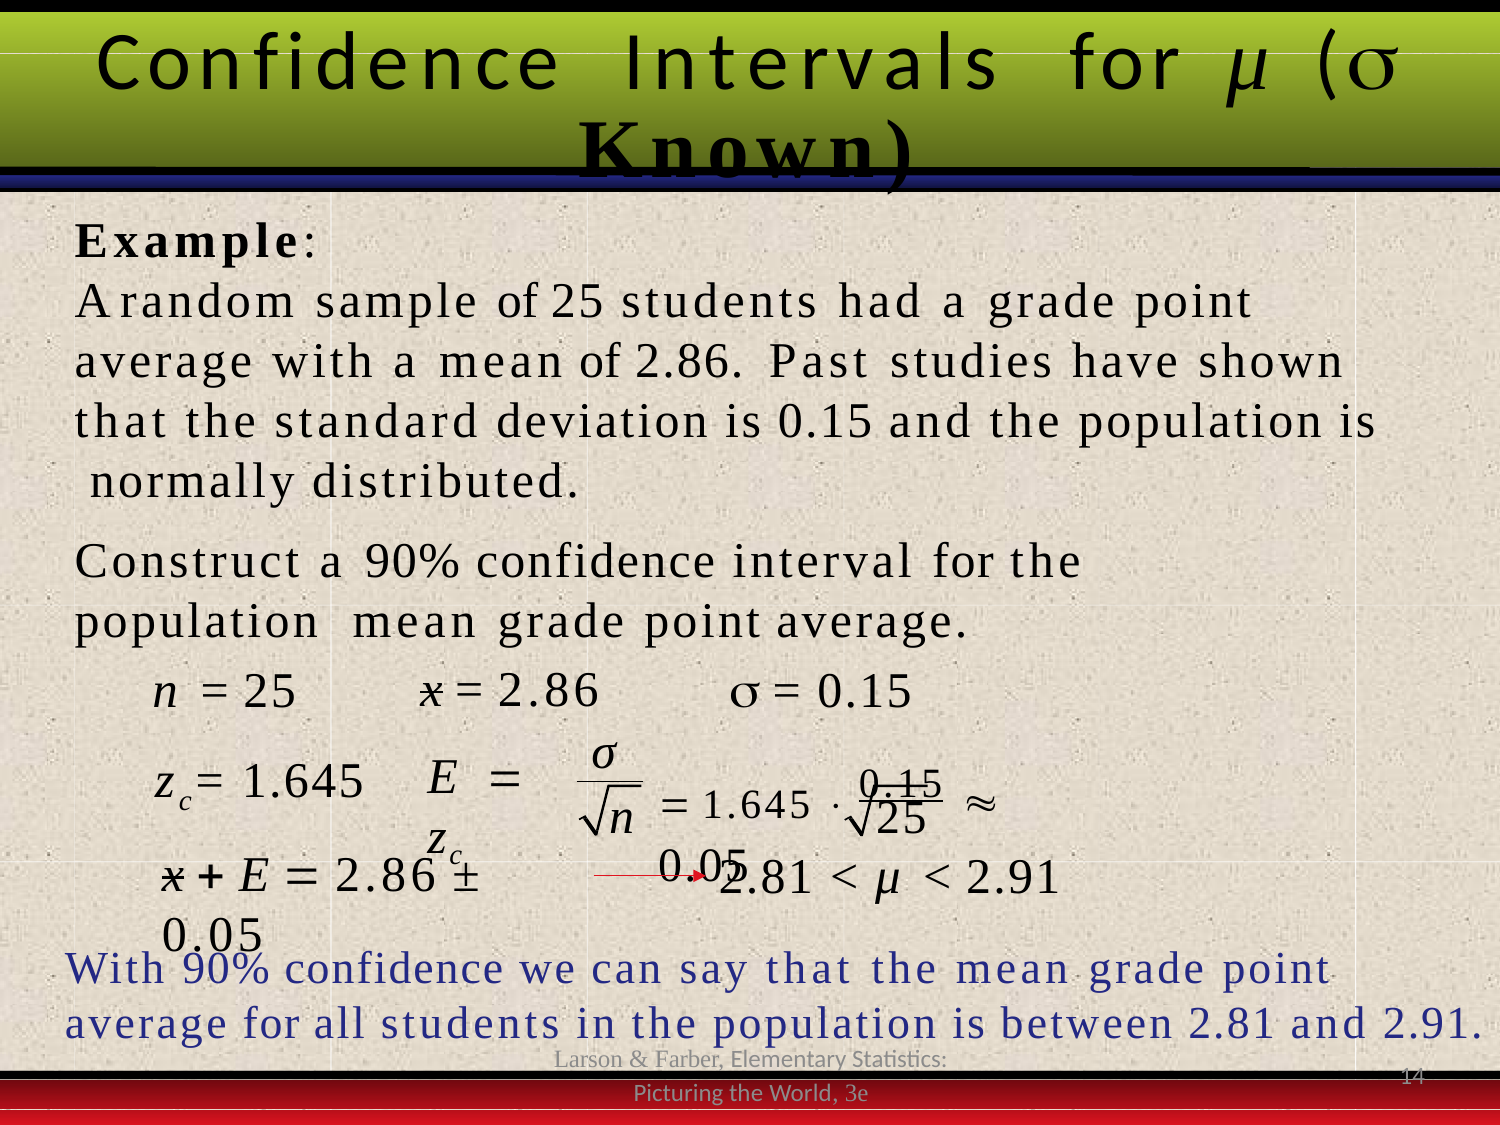

# Confidence	Intervals	for	μ	(σ

Known)

Example:
A random sample of 25 students had a grade point  average with a mean of 2.86.	Past studies have shown  that the standard deviation is 0.15 and the population is  normally distributed.
Construct a 90% confidence interval for the population  mean grade point average.
n = 25
σ = 0.15
x = 2.86
σ
E	= zc
z = 1.645
= 1.645 ⋅ 0.15	≈ 0.05
c
n

25
2.81 < μ < 2.91

x + E = 2.86 ± 0.05

With 90% confidence we can say that the mean grade point  average for all students in the population is between 2.81 and 2.91.
Larson & Farber, Elementary Statistics: Picturing the World, 3e
14